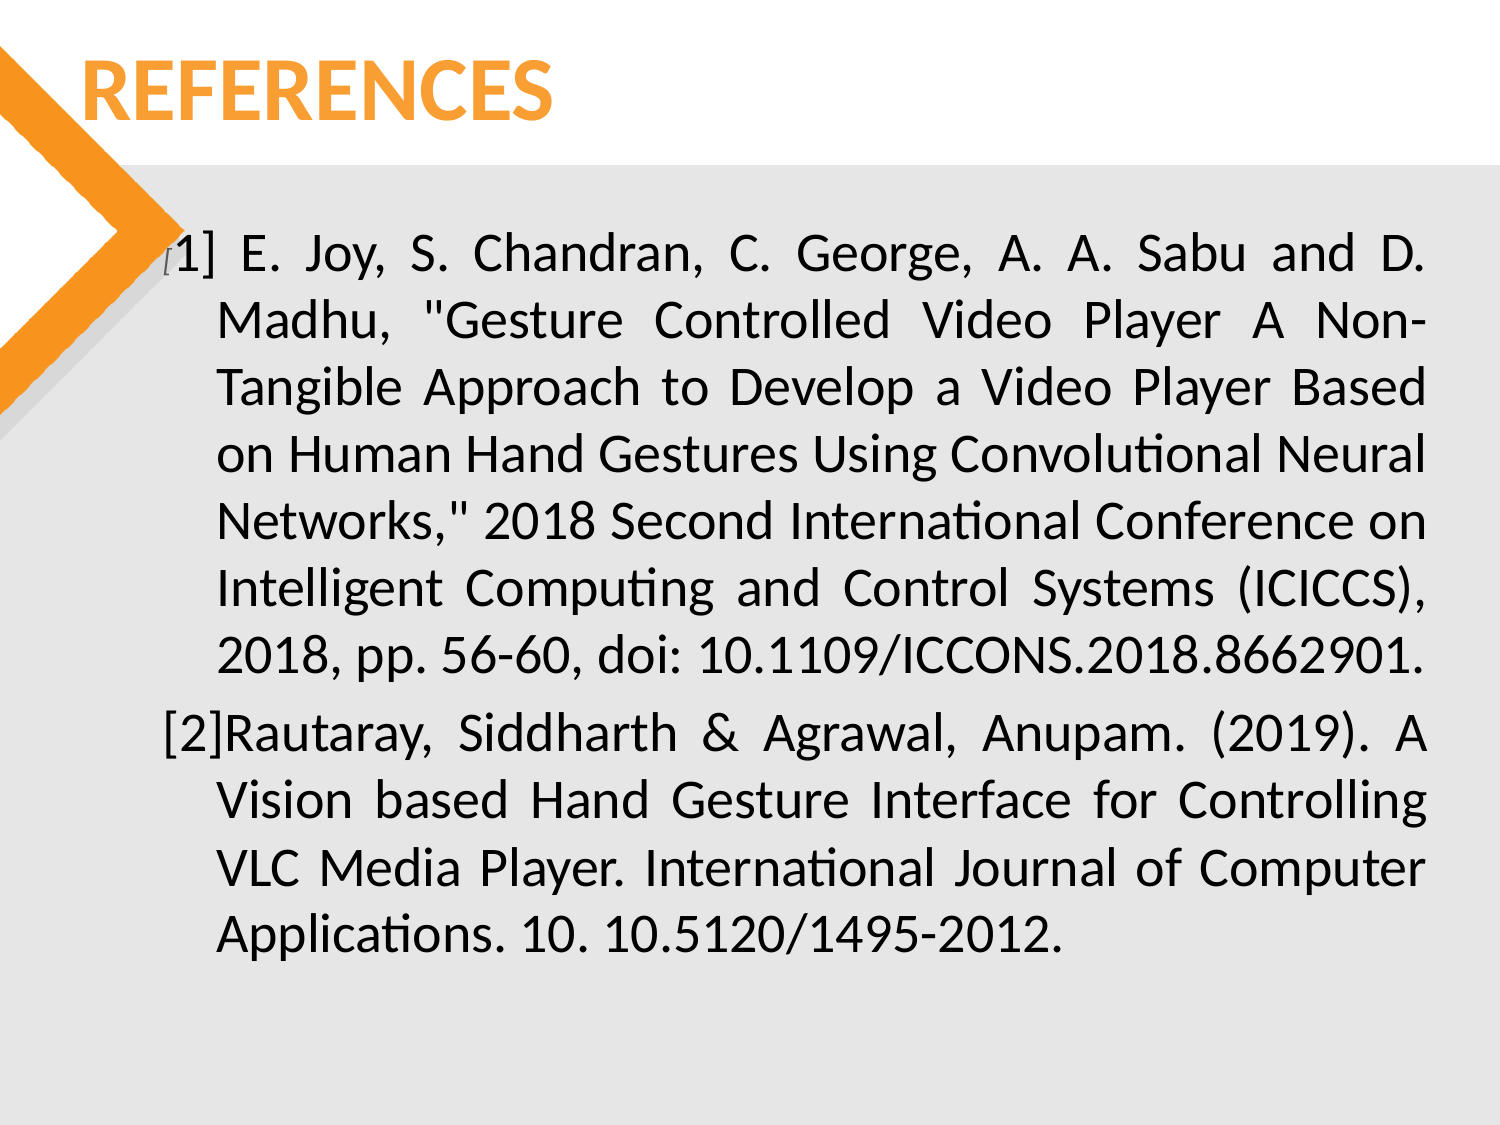

# REFERENCES
[1] E. Joy, S. Chandran, C. George, A. A. Sabu and D. Madhu, "Gesture Controlled Video Player A Non-Tangible Approach to Develop a Video Player Based on Human Hand Gestures Using Convolutional Neural Networks," 2018 Second International Conference on Intelligent Computing and Control Systems (ICICCS), 2018, pp. 56-60, doi: 10.1109/ICCONS.2018.8662901.
[2]Rautaray, Siddharth & Agrawal, Anupam. (2019). A Vision based Hand Gesture Interface for Controlling VLC Media Player. International Journal of Computer Applications. 10. 10.5120/1495-2012.